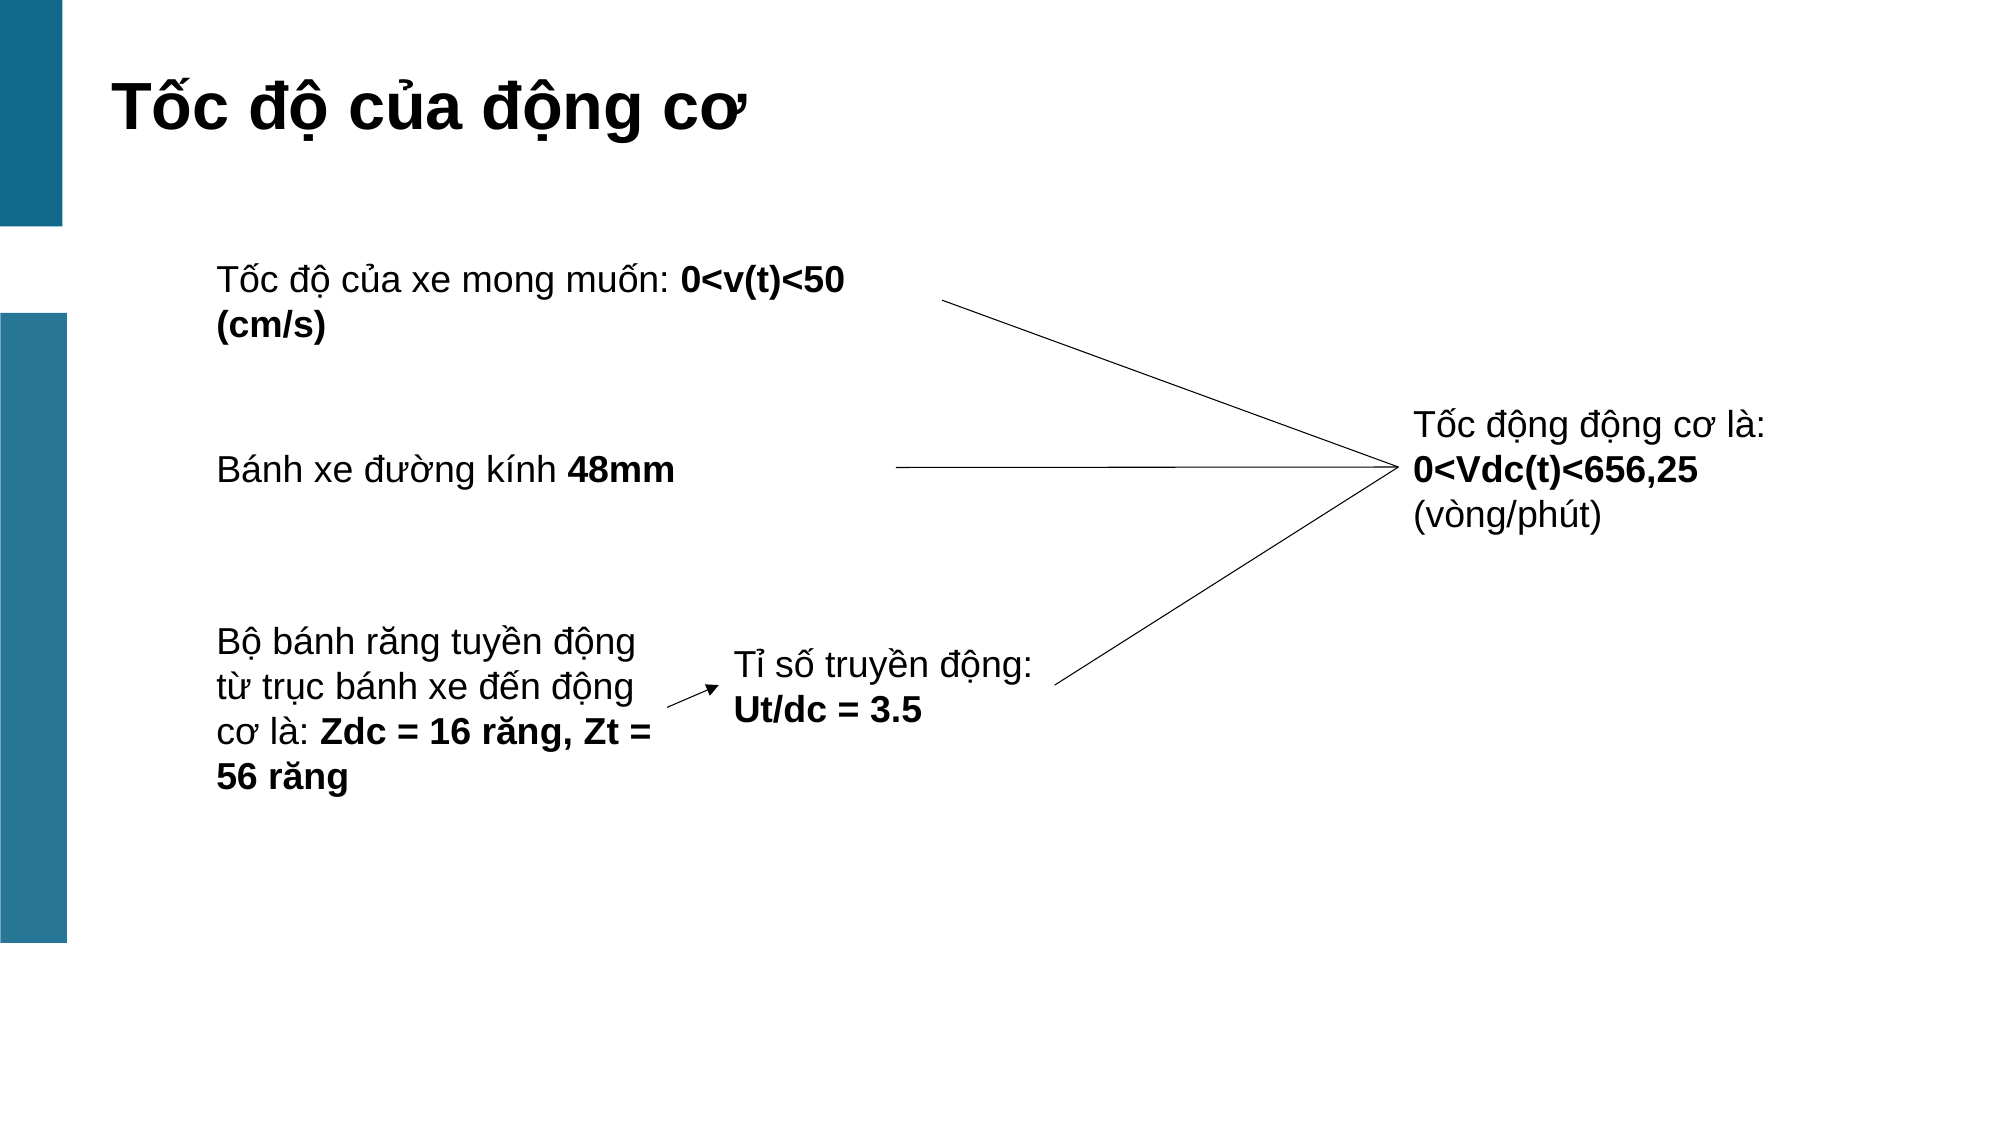

Chọn linh kiện
Moment
Tốc độ của động cơ
Tốc độ của xe mong muốn: 0<v(t)<50 (cm/s)

Tốc động động cơ là: 0<Vdc(t)<656,25 (vòng/phút)
Bánh xe đường kính 48mm
Bộ bánh răng tuyền động từ trục bánh xe đến động cơ là: Zdc = 16 răng, Zt = 56 răng
Tỉ số truyền động: Ut/dc = 3.5